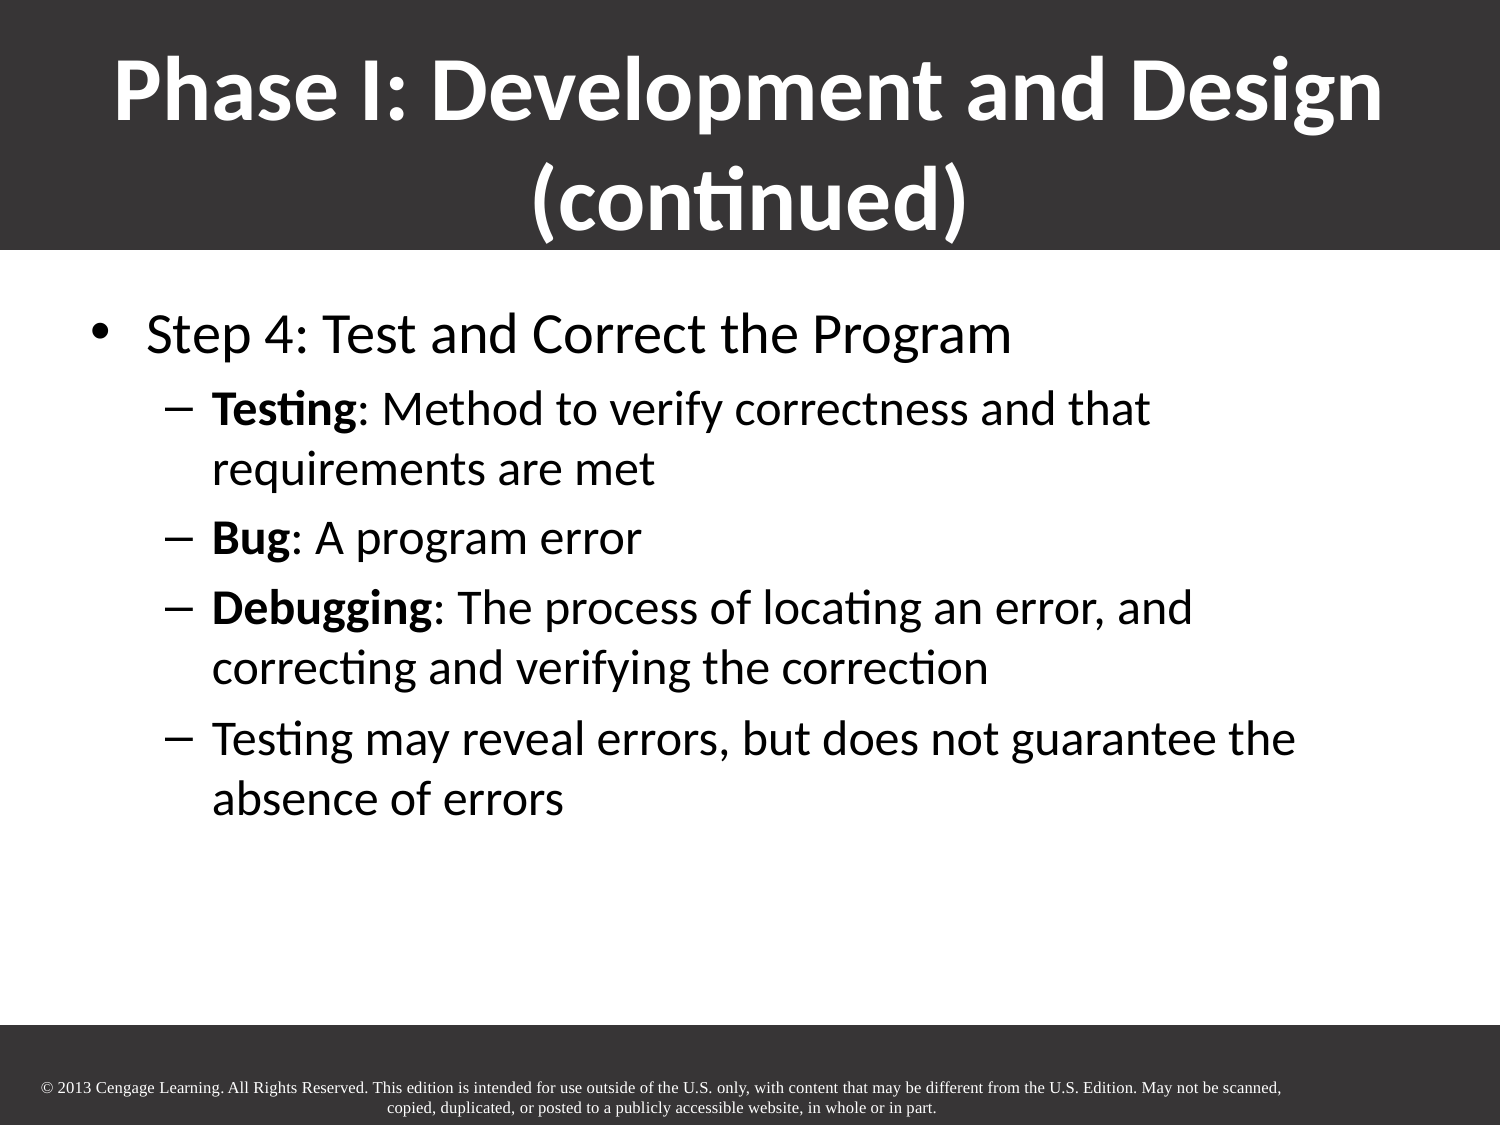

# Phase I: Development and Design (continued)
Step 4: Test and Correct the Program
Testing: Method to verify correctness and that requirements are met
Bug: A program error
Debugging: The process of locating an error, and correcting and verifying the correction
Testing may reveal errors, but does not guarantee the absence of errors

© 2013 Cengage Learning. All Rights Reserved. This edition is intended for use outside of the U.S. only, with content that may be different from the U.S. Edition. May not be scanned, copied, duplicated, or posted to a publicly accessible website, in whole or in part.